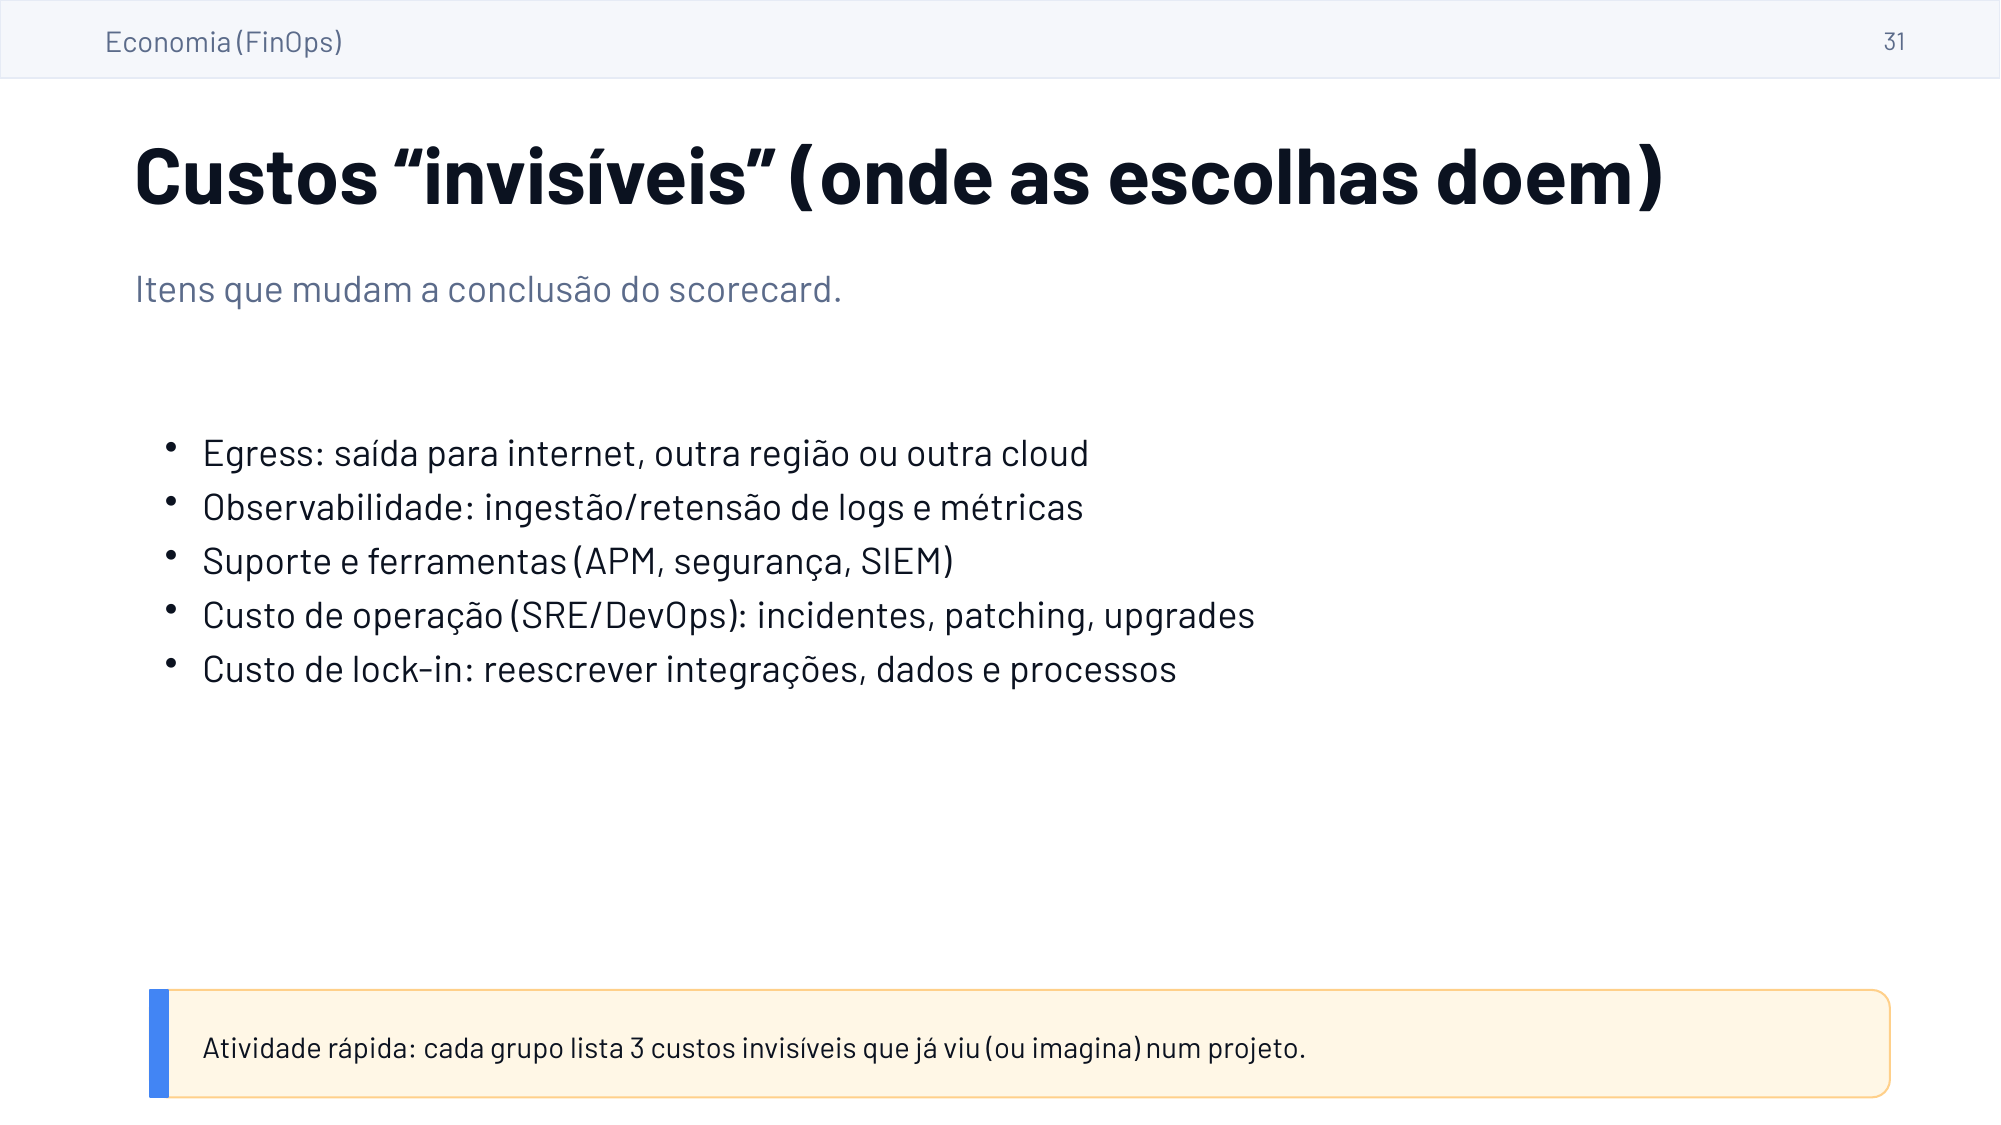

Economia (FinOps)
31
Custos “invisíveis” (onde as escolhas doem)
Itens que mudam a conclusão do scorecard.
Egress: saída para internet, outra região ou outra cloud
Observabilidade: ingestão/retensão de logs e métricas
Suporte e ferramentas (APM, segurança, SIEM)
Custo de operação (SRE/DevOps): incidentes, patching, upgrades
Custo de lock-in: reescrever integrações, dados e processos

Atividade rápida: cada grupo lista 3 custos invisíveis que já viu (ou imagina) num projeto.